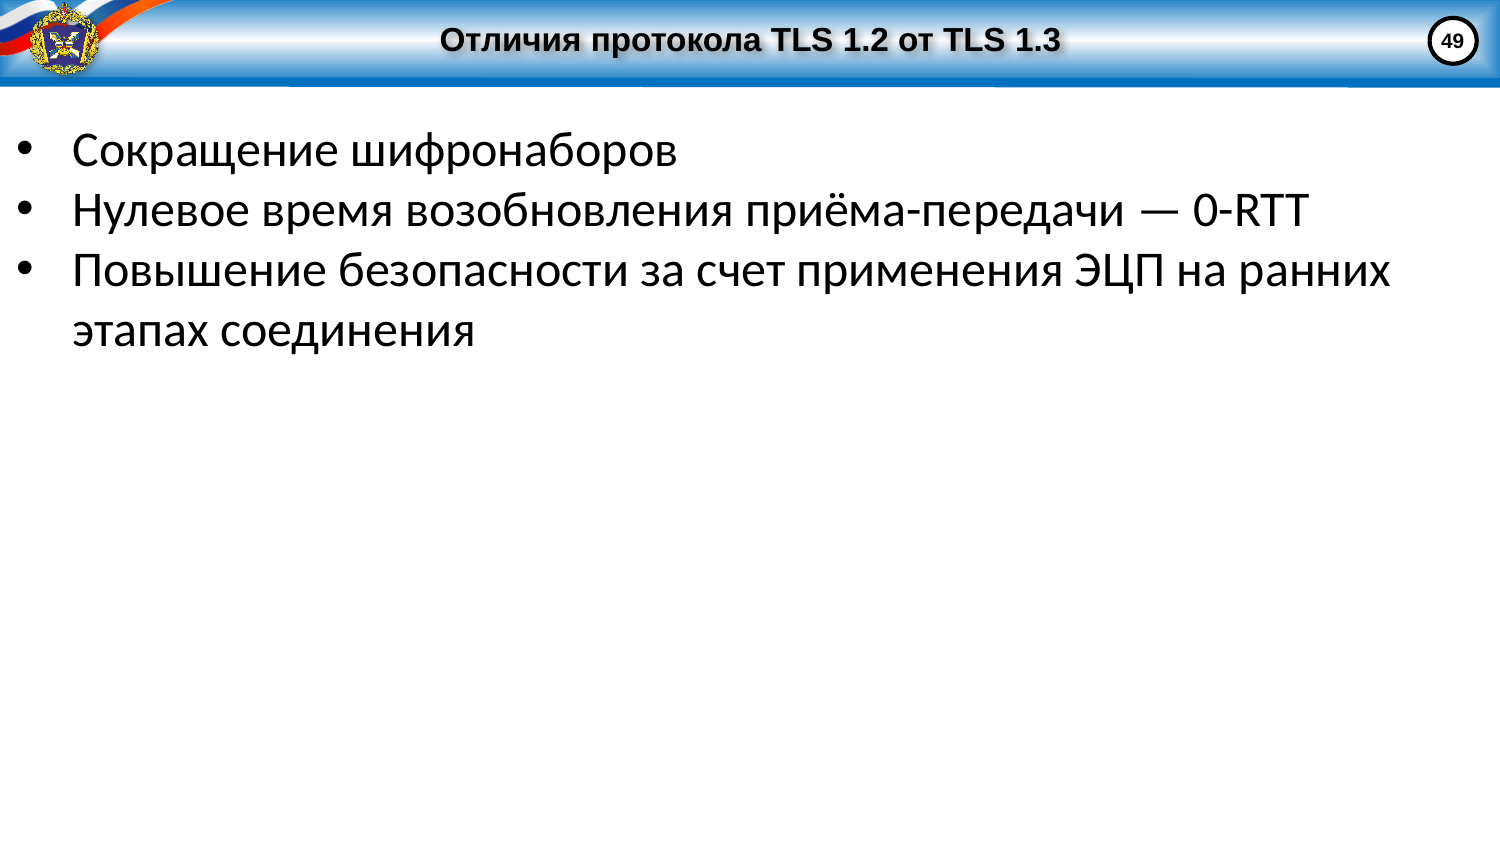

# Отличия протокола TLS 1.2 от TLS 1.3
49
Сокращение шифронаборов
Нулевое время возобновления приёма-передачи — 0-RTT
Повышение безопасности за счет применения ЭЦП на ранних этапах соединения